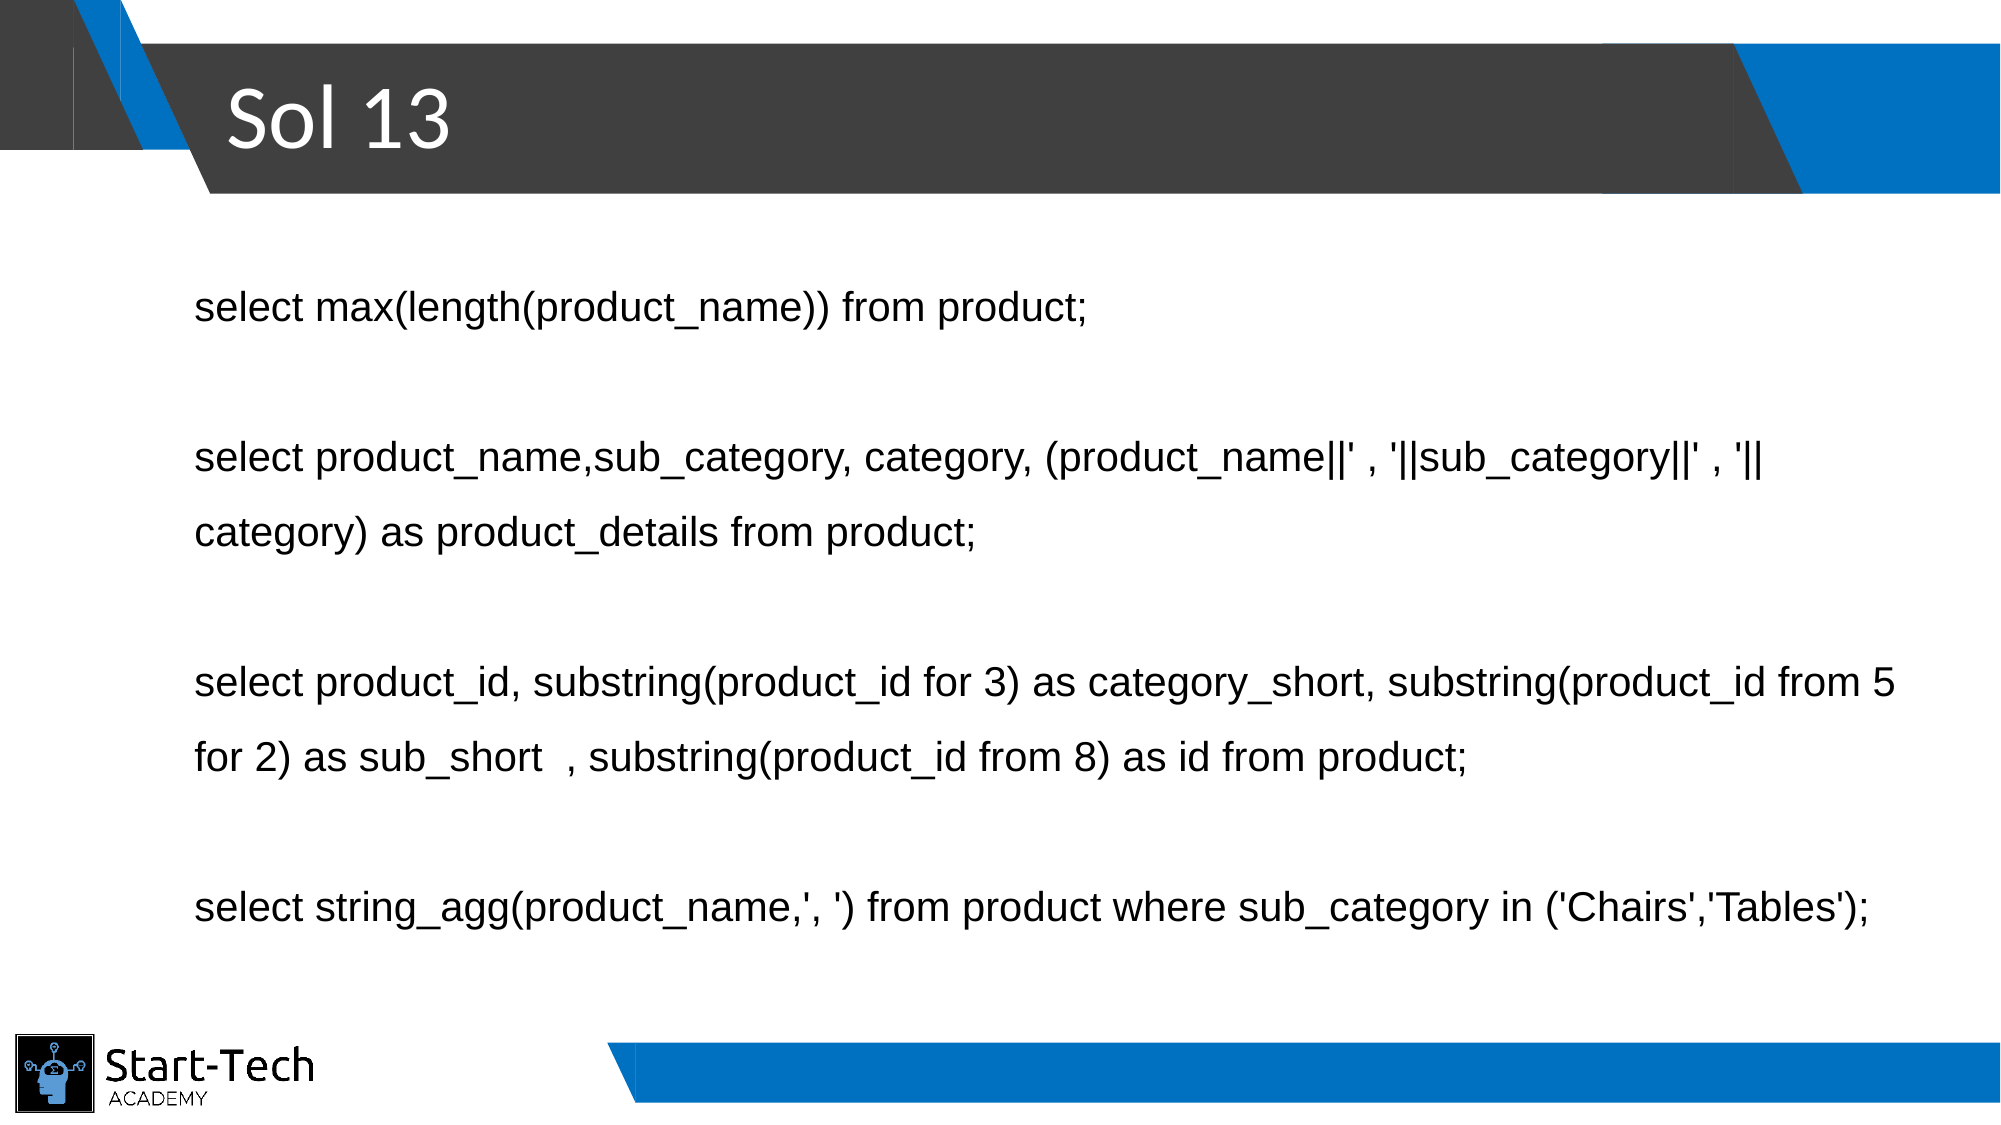

# Sol 13
select max(length(product_name)) from product;

select product_name,sub_category, category, (product_name||' , '||sub_category||' , '||category) as product_details from product;

select product_id, substring(product_id for 3) as category_short, substring(product_id from 5 for 2) as sub_short  , substring(product_id from 8) as id from product;

select string_agg(product_name,', ') from product where sub_category in ('Chairs','Tables');